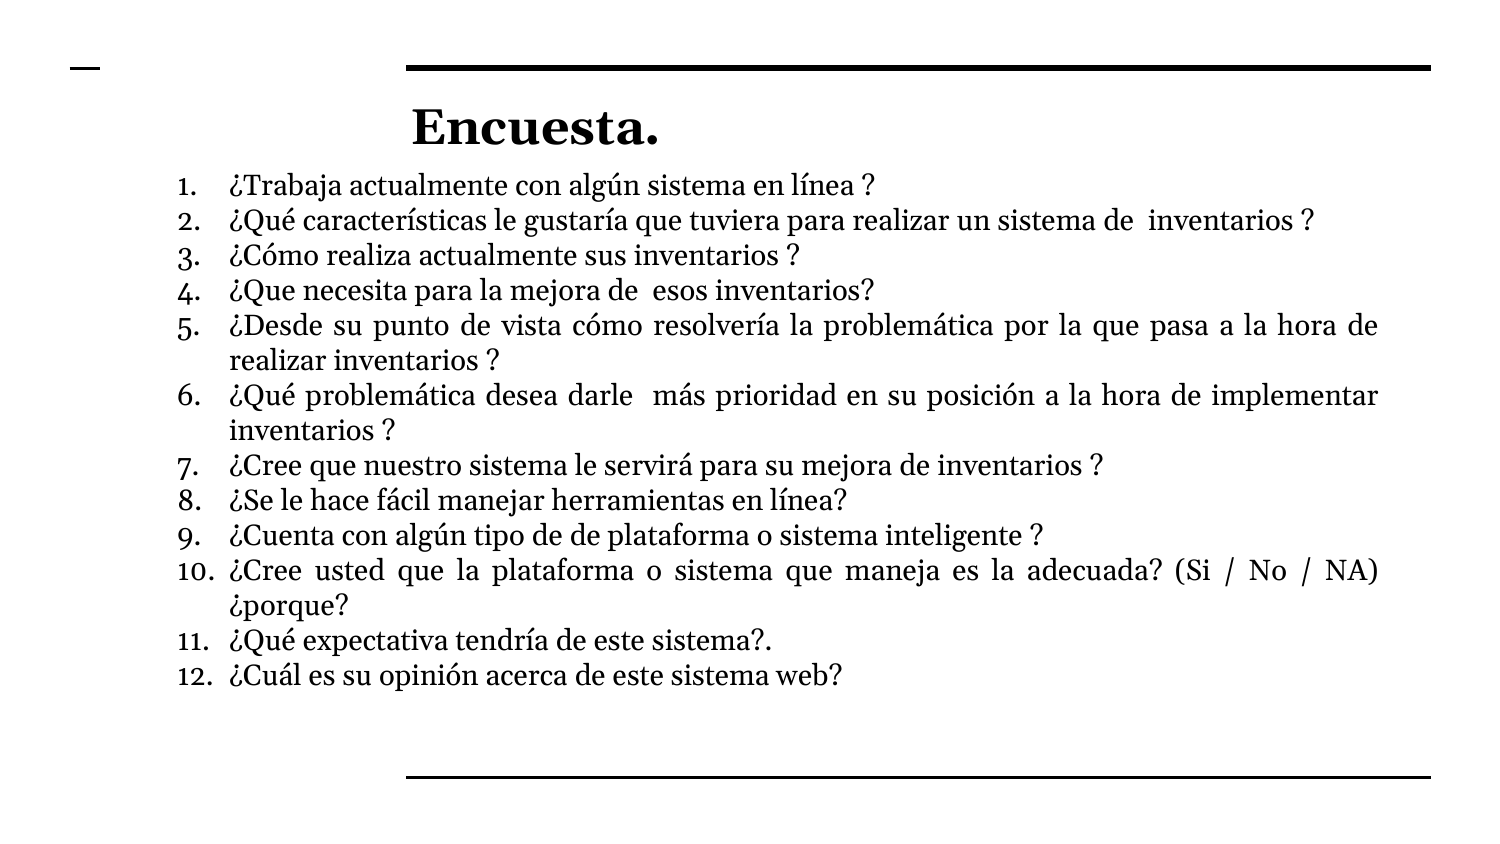

# Encuesta.
¿Trabaja actualmente con algún sistema en línea ?
¿Qué características le gustaría que tuviera para realizar un sistema de  inventarios ?
¿Cómo realiza actualmente sus inventarios ?
¿Que necesita para la mejora de  esos inventarios?
¿Desde su punto de vista cómo resolvería la problemática por la que pasa a la hora de realizar inventarios ?
¿Qué problemática desea darle  más prioridad en su posición a la hora de implementar inventarios ?
¿Cree que nuestro sistema le servirá para su mejora de inventarios ?
¿Se le hace fácil manejar herramientas en línea?
¿Cuenta con algún tipo de de plataforma o sistema inteligente ?
¿Cree usted que la plataforma o sistema que maneja es la adecuada? (Si / No / NA)¿porque?
¿Qué expectativa tendría de este sistema?.
¿Cuál es su opinión acerca de este sistema web?